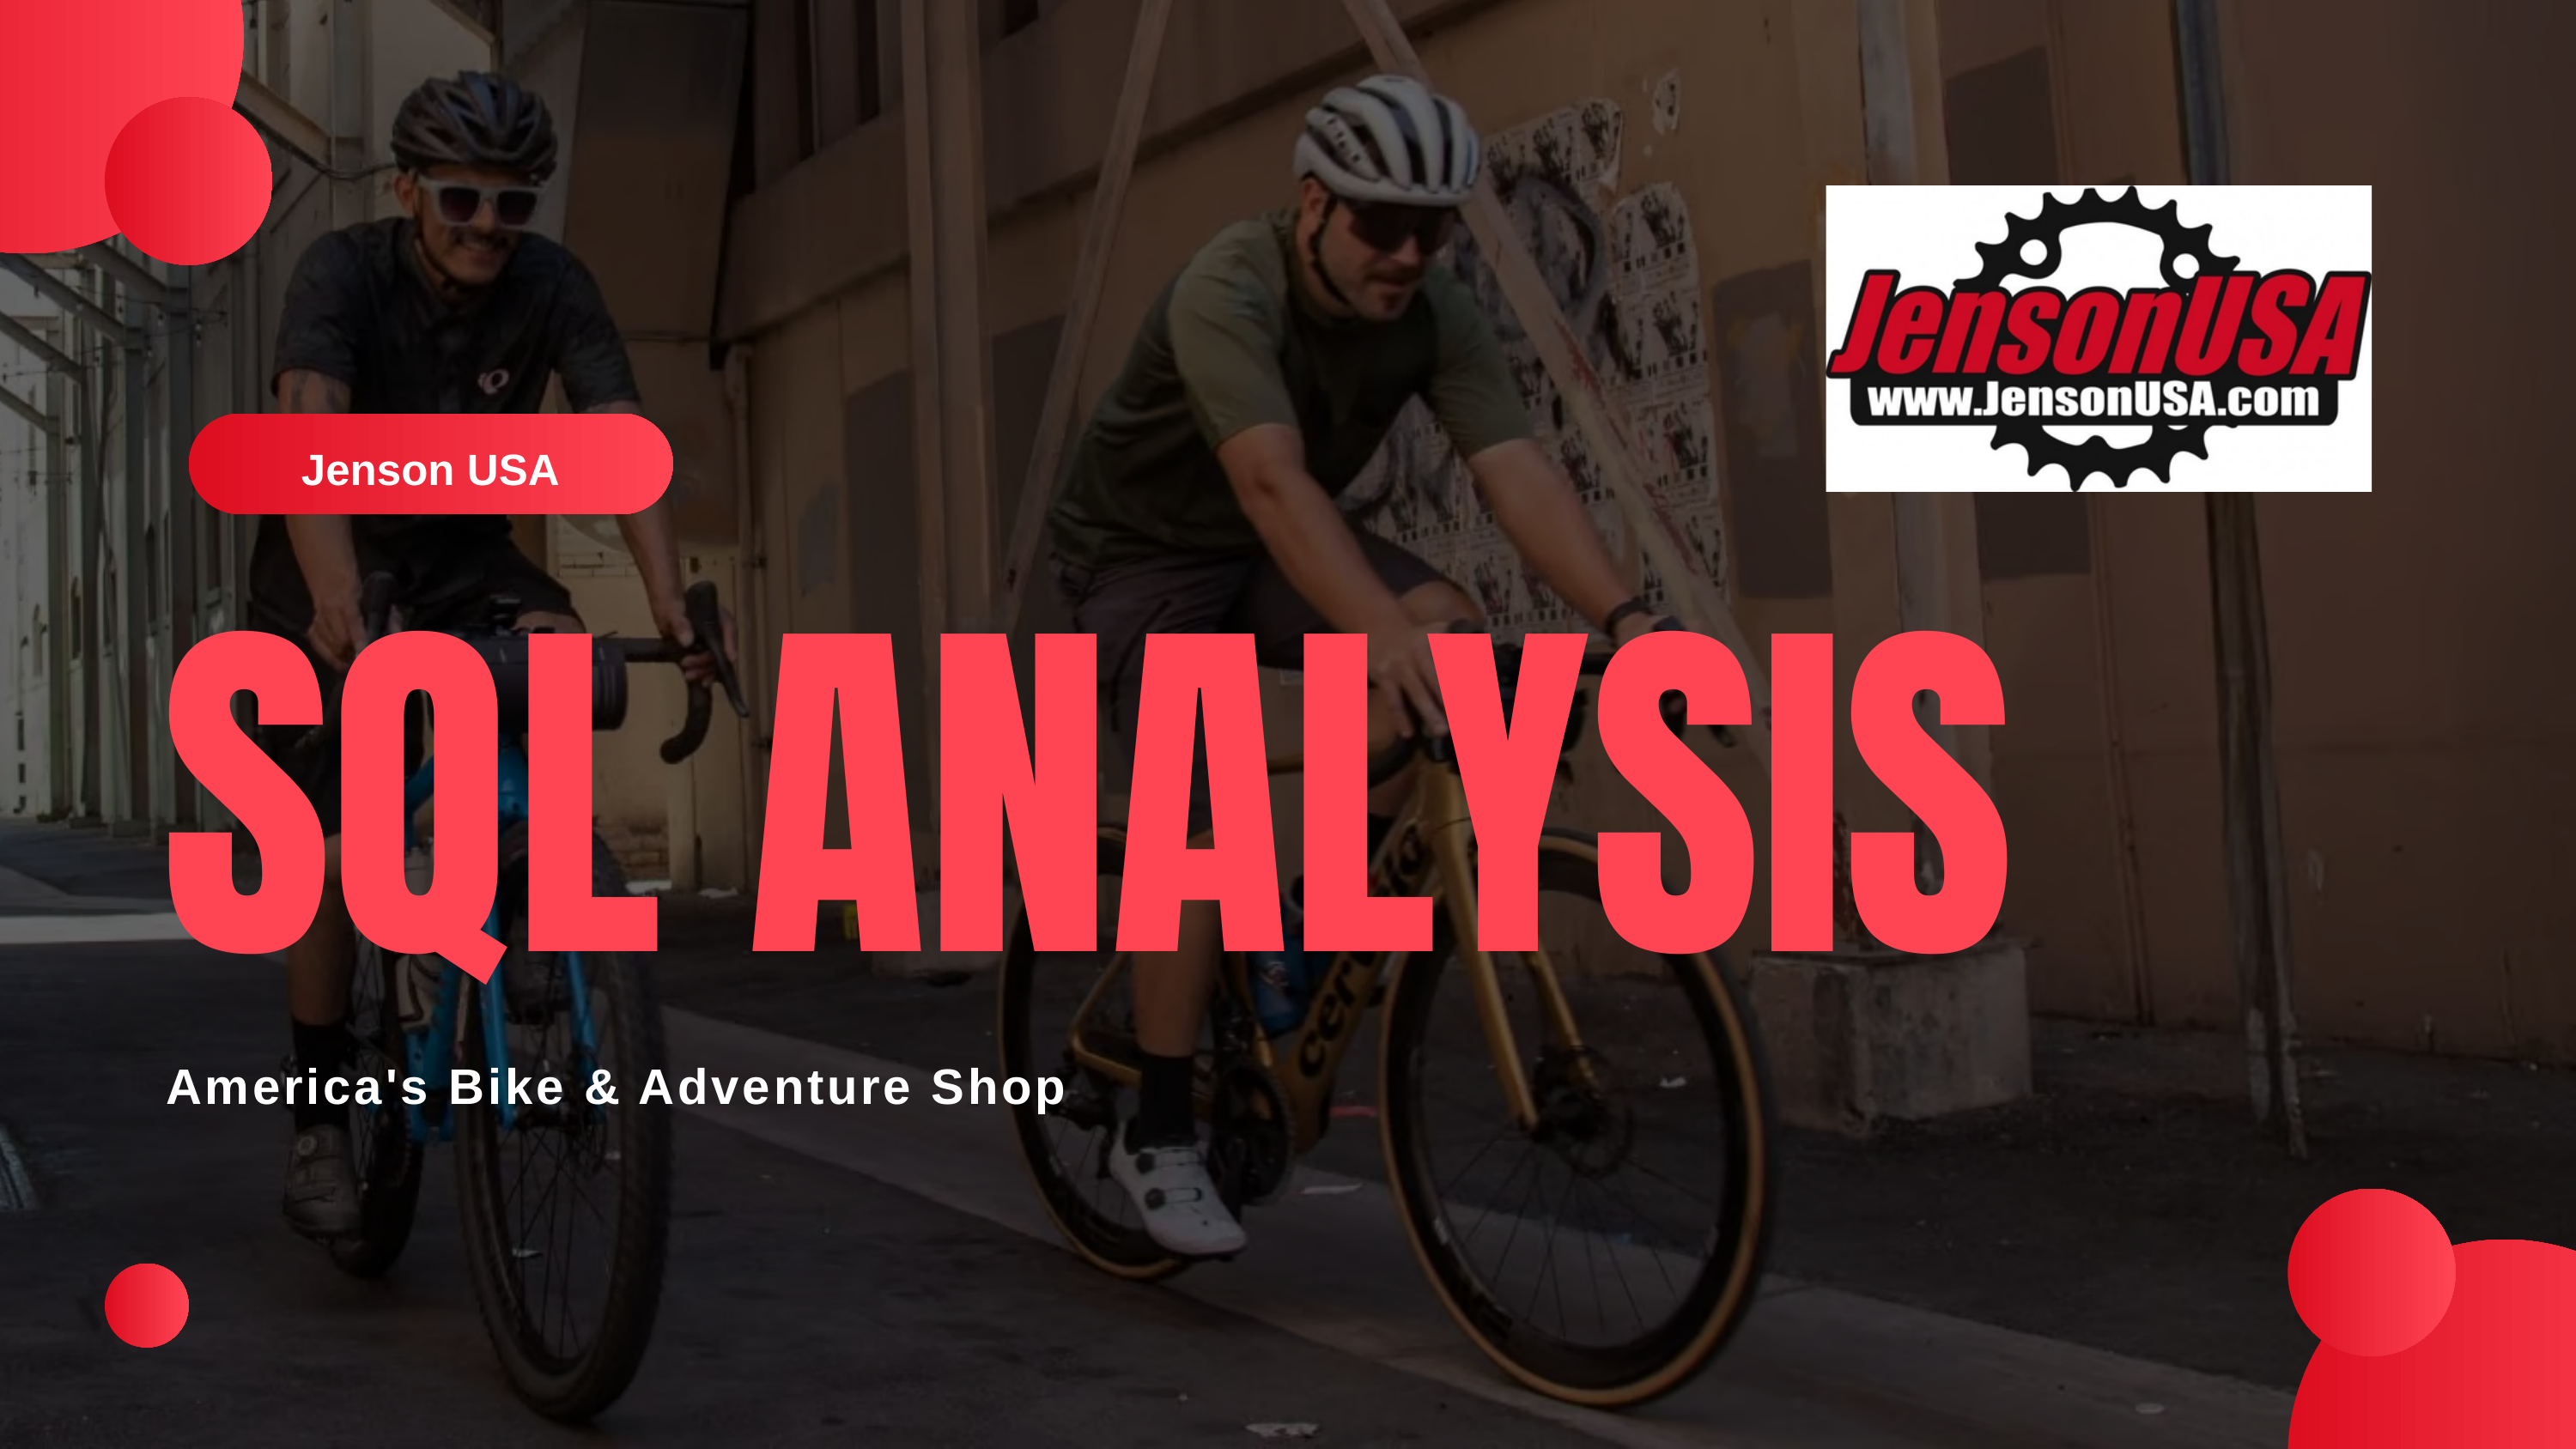

Jenson USA
SQL ANALYSIS
America's Bike & Adventure Shop